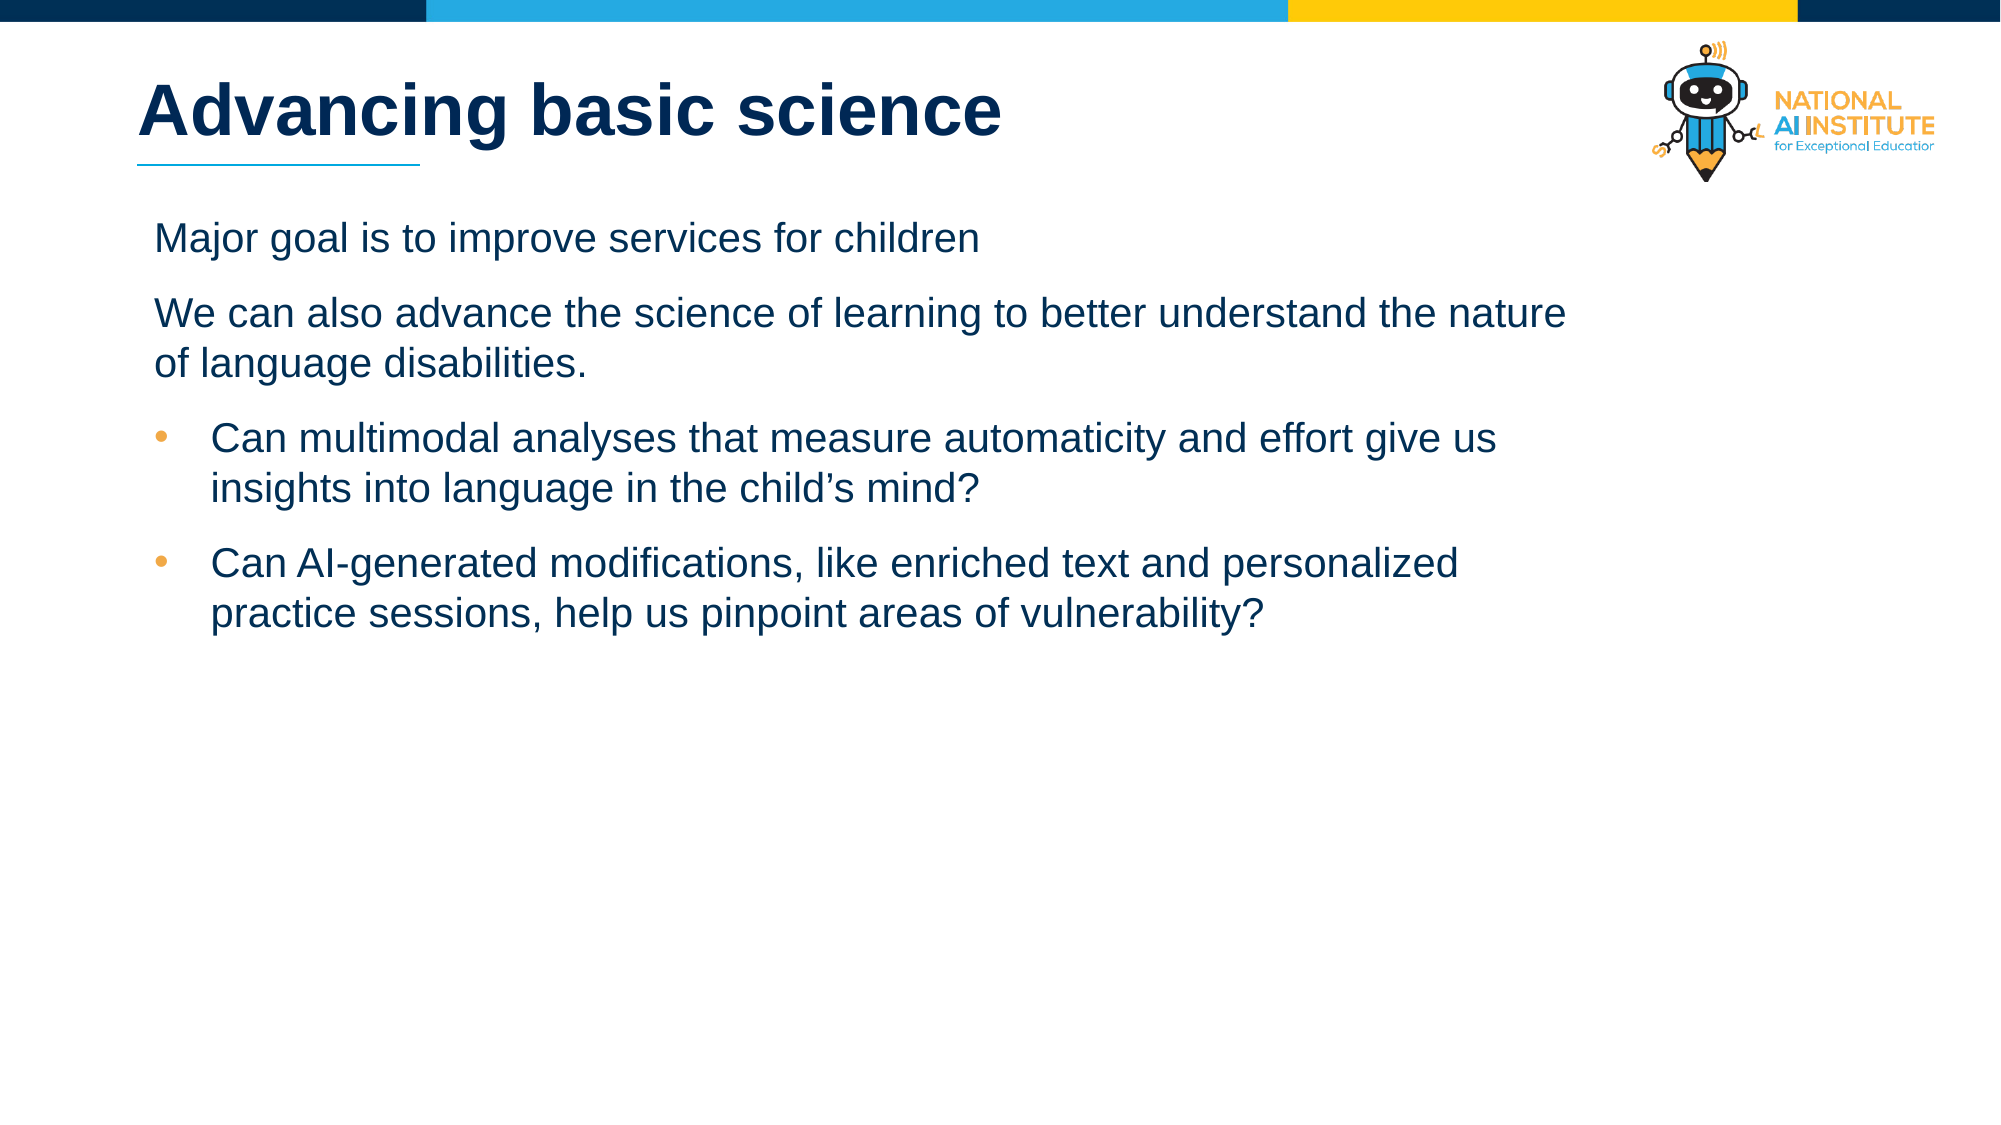

# Advancing basic science
Major goal is to improve services for children
We can also advance the science of learning to better understand the nature of language disabilities.
Can multimodal analyses that measure automaticity and effort give us insights into language in the child’s mind?
Can AI-generated modifications, like enriched text and personalized practice sessions, help us pinpoint areas of vulnerability?